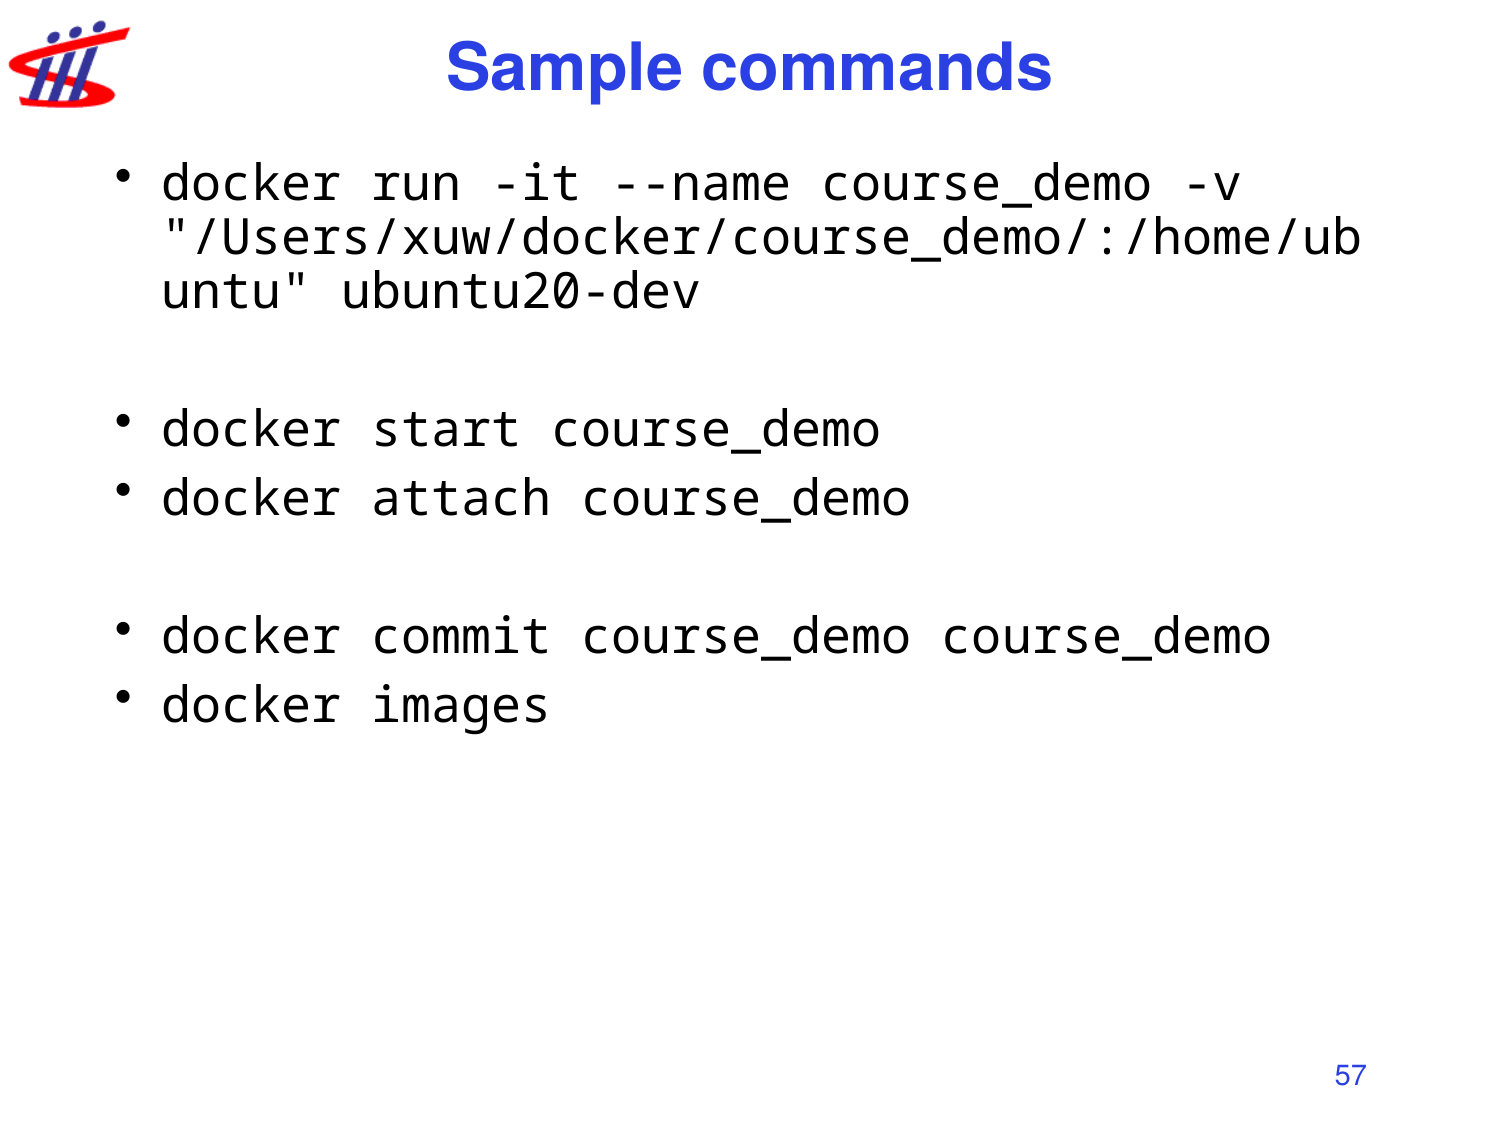

# Sample commands
docker run -it --name course_demo -v "/Users/xuw/docker/course_demo/:/home/ubuntu" ubuntu20-dev

docker start course_demo
docker attach course_demo

docker commit course_demo course_demo
docker images